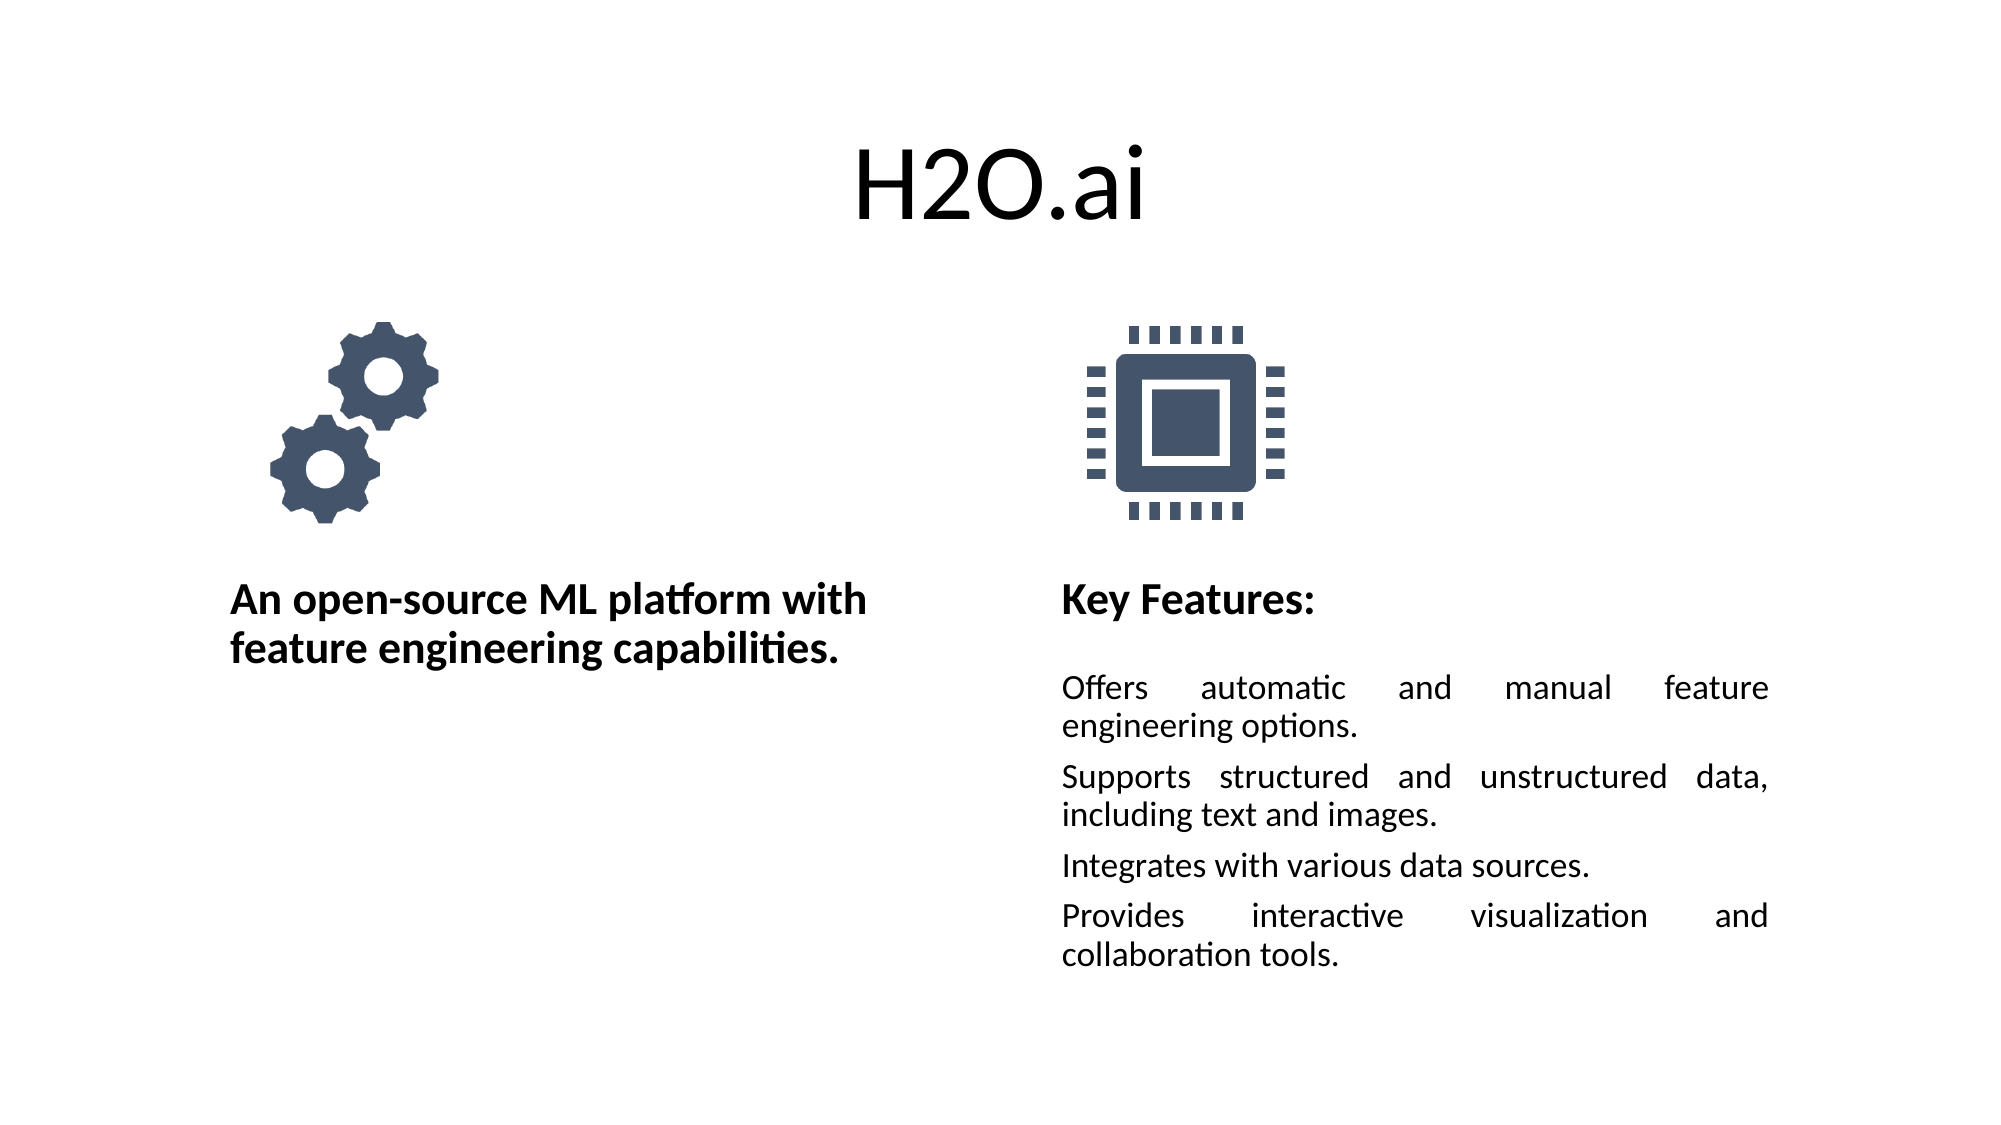

# H2O.ai
An open-source ML platform with feature engineering capabilities.
Key Features:
Offers automatic and manual feature engineering options.
Supports structured and unstructured data, including text and images.
Integrates with various data sources.
Provides interactive visualization and collaboration tools.
Feature Engineering
112